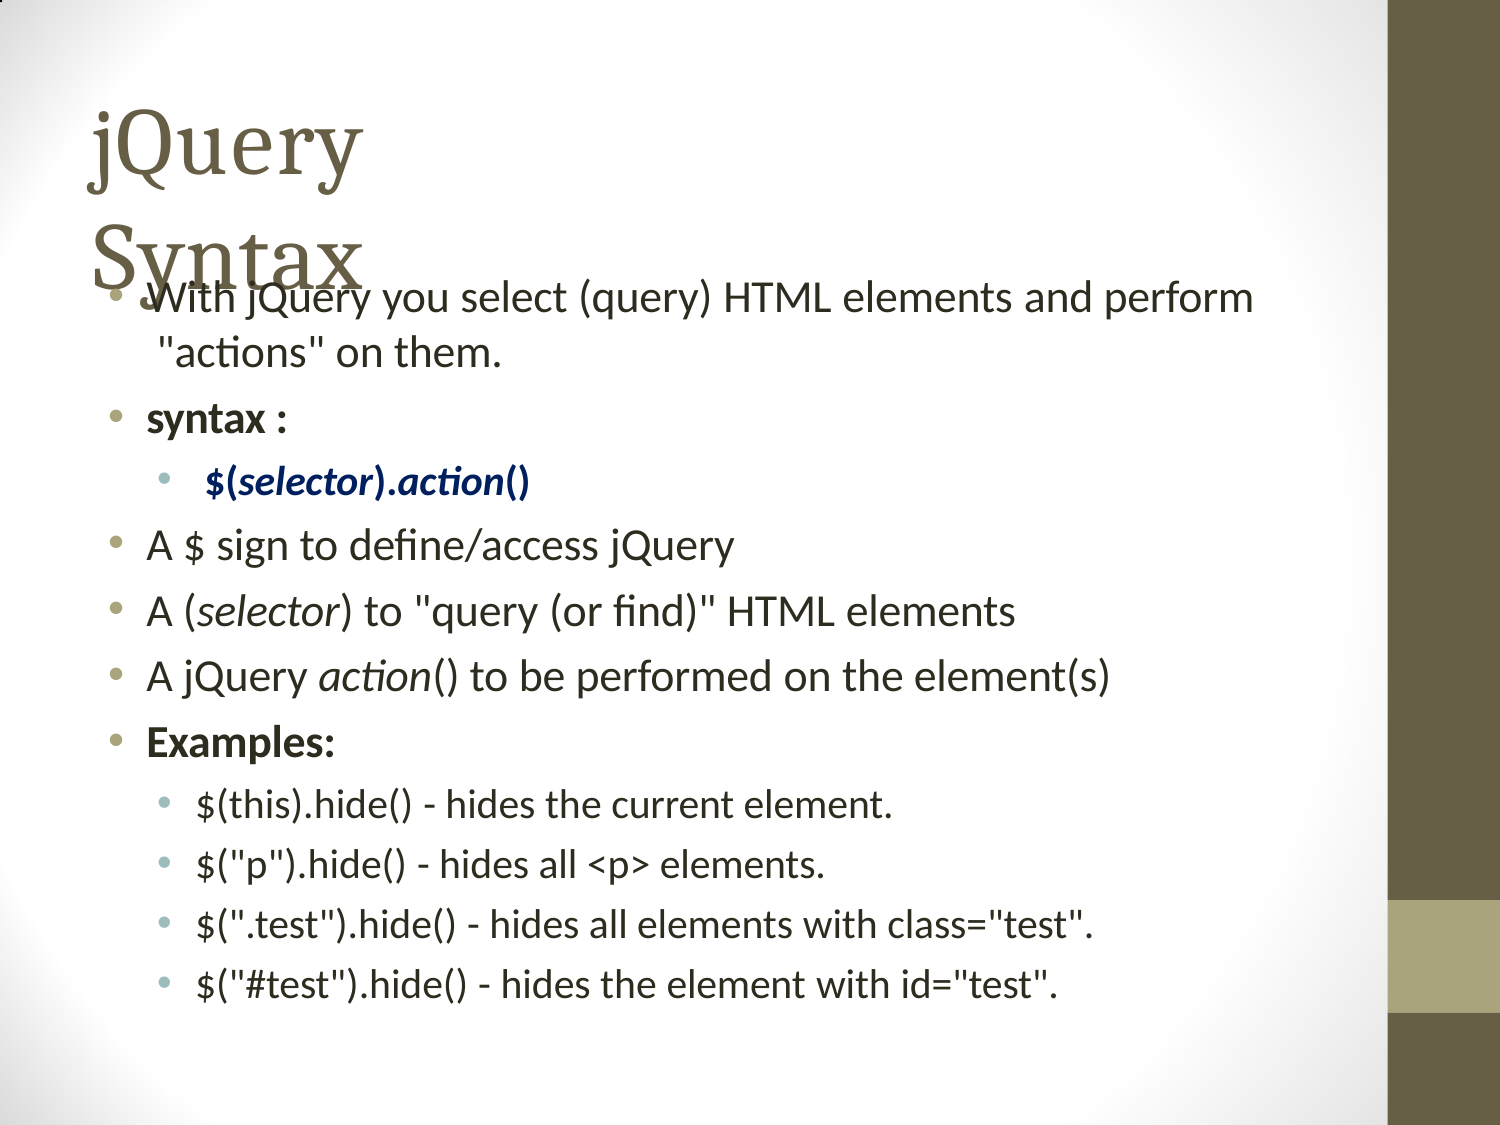

# jQuery Syntax
With jQuery you select (query) HTML elements and perform  "actions" on them.
syntax :
$(selector).action()
A $ sign to define/access jQuery
A (selector) to "query (or find)" HTML elements
A jQuery action() to be performed on the element(s)
Examples:
$(this).hide() - hides the current element.
$("p").hide() - hides all <p> elements.
$(".test").hide() - hides all elements with class="test".
$("#test").hide() - hides the element with id="test".